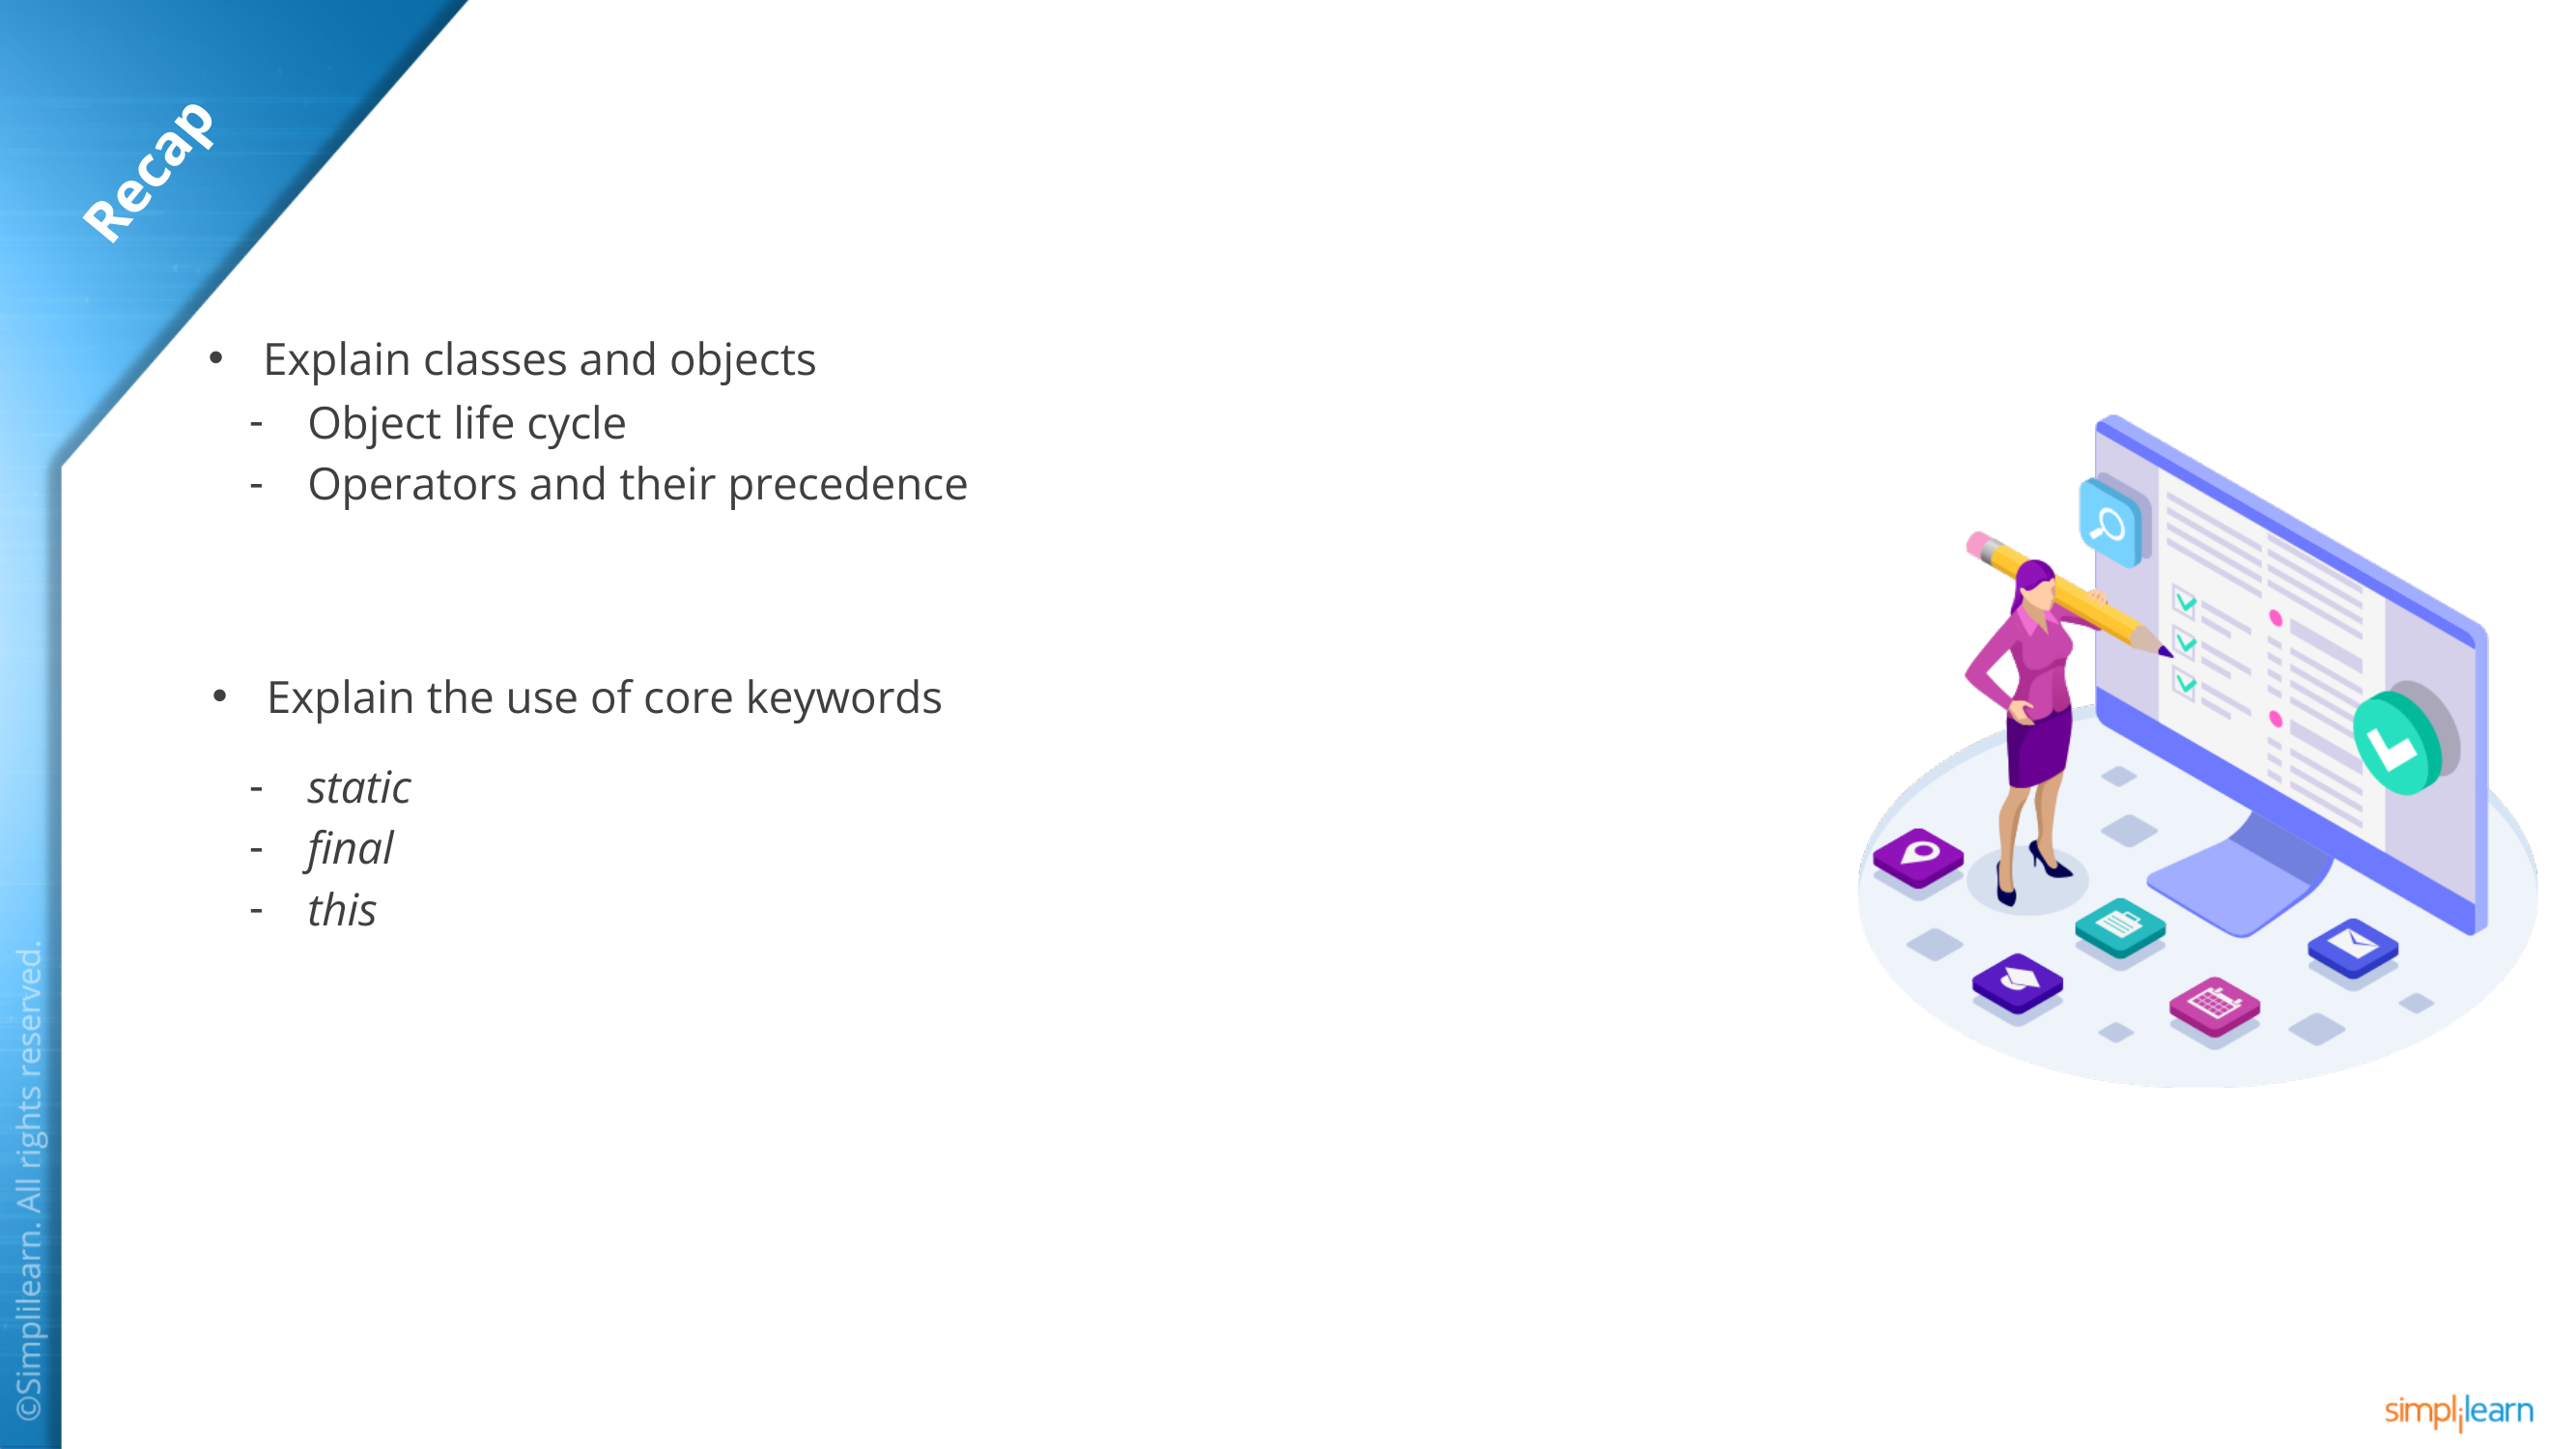

Explain classes and objects
Object life cycle
Operators and their precedence

Explain the use of core keywords
static
final
this